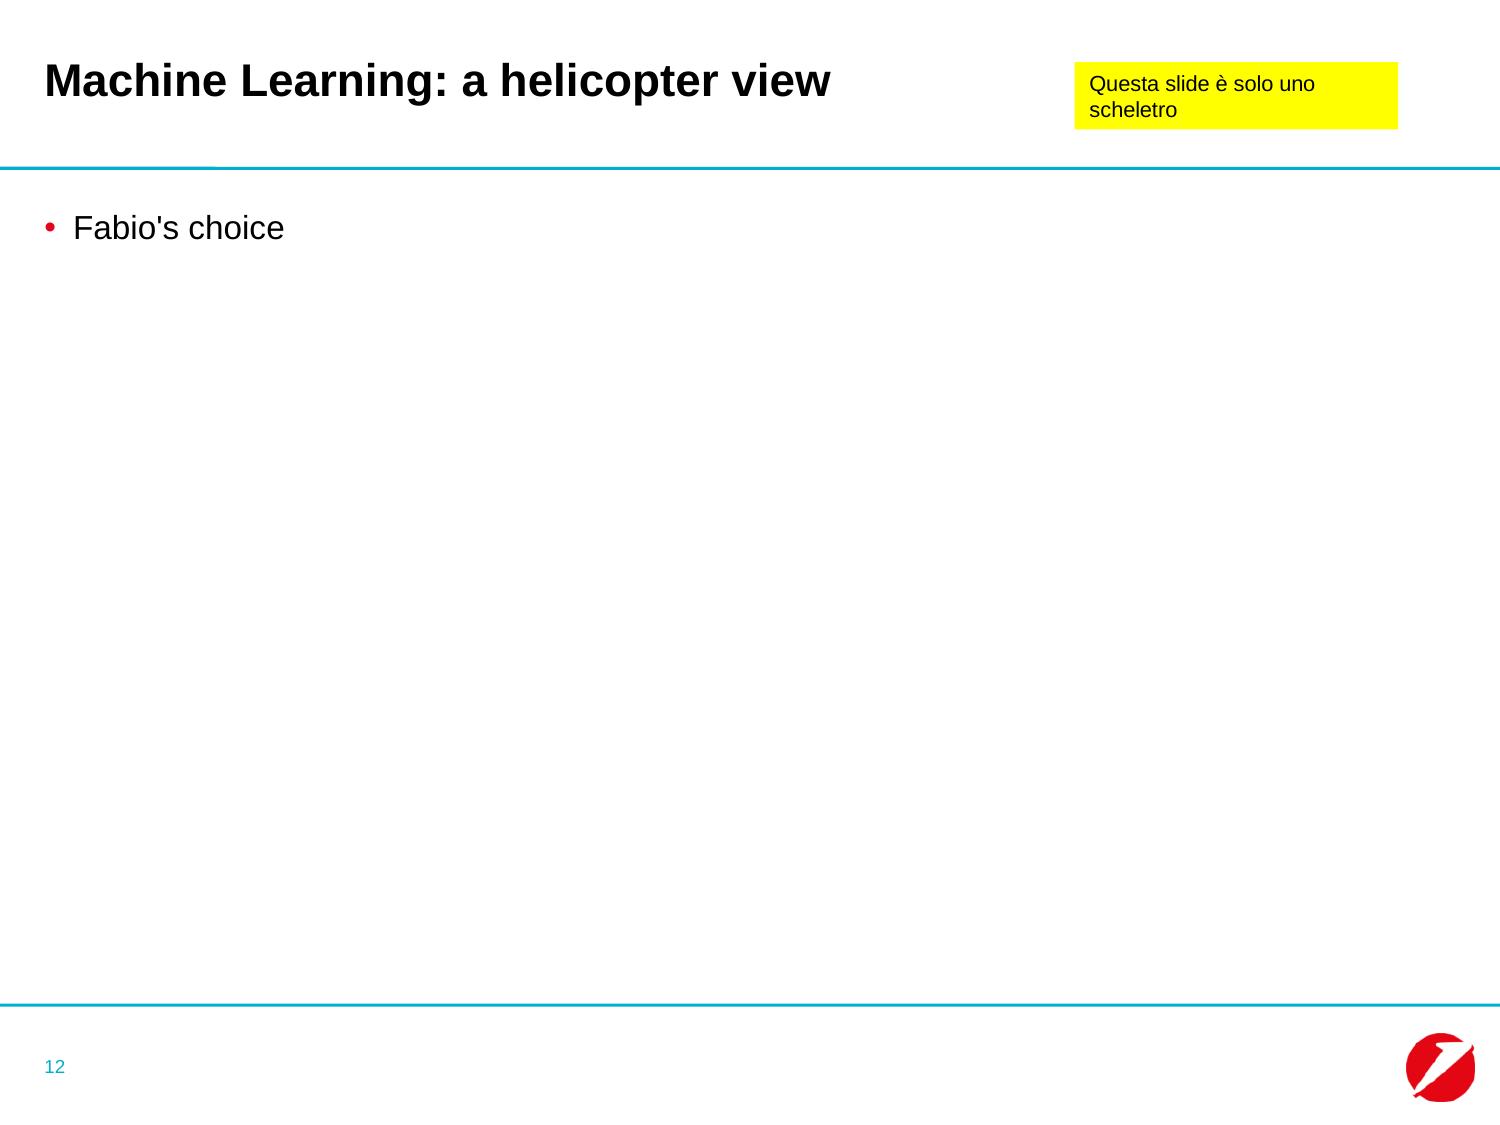

# Machine Learning: a helicopter view
Questa slide è solo uno scheletro
Fabio's choice
12